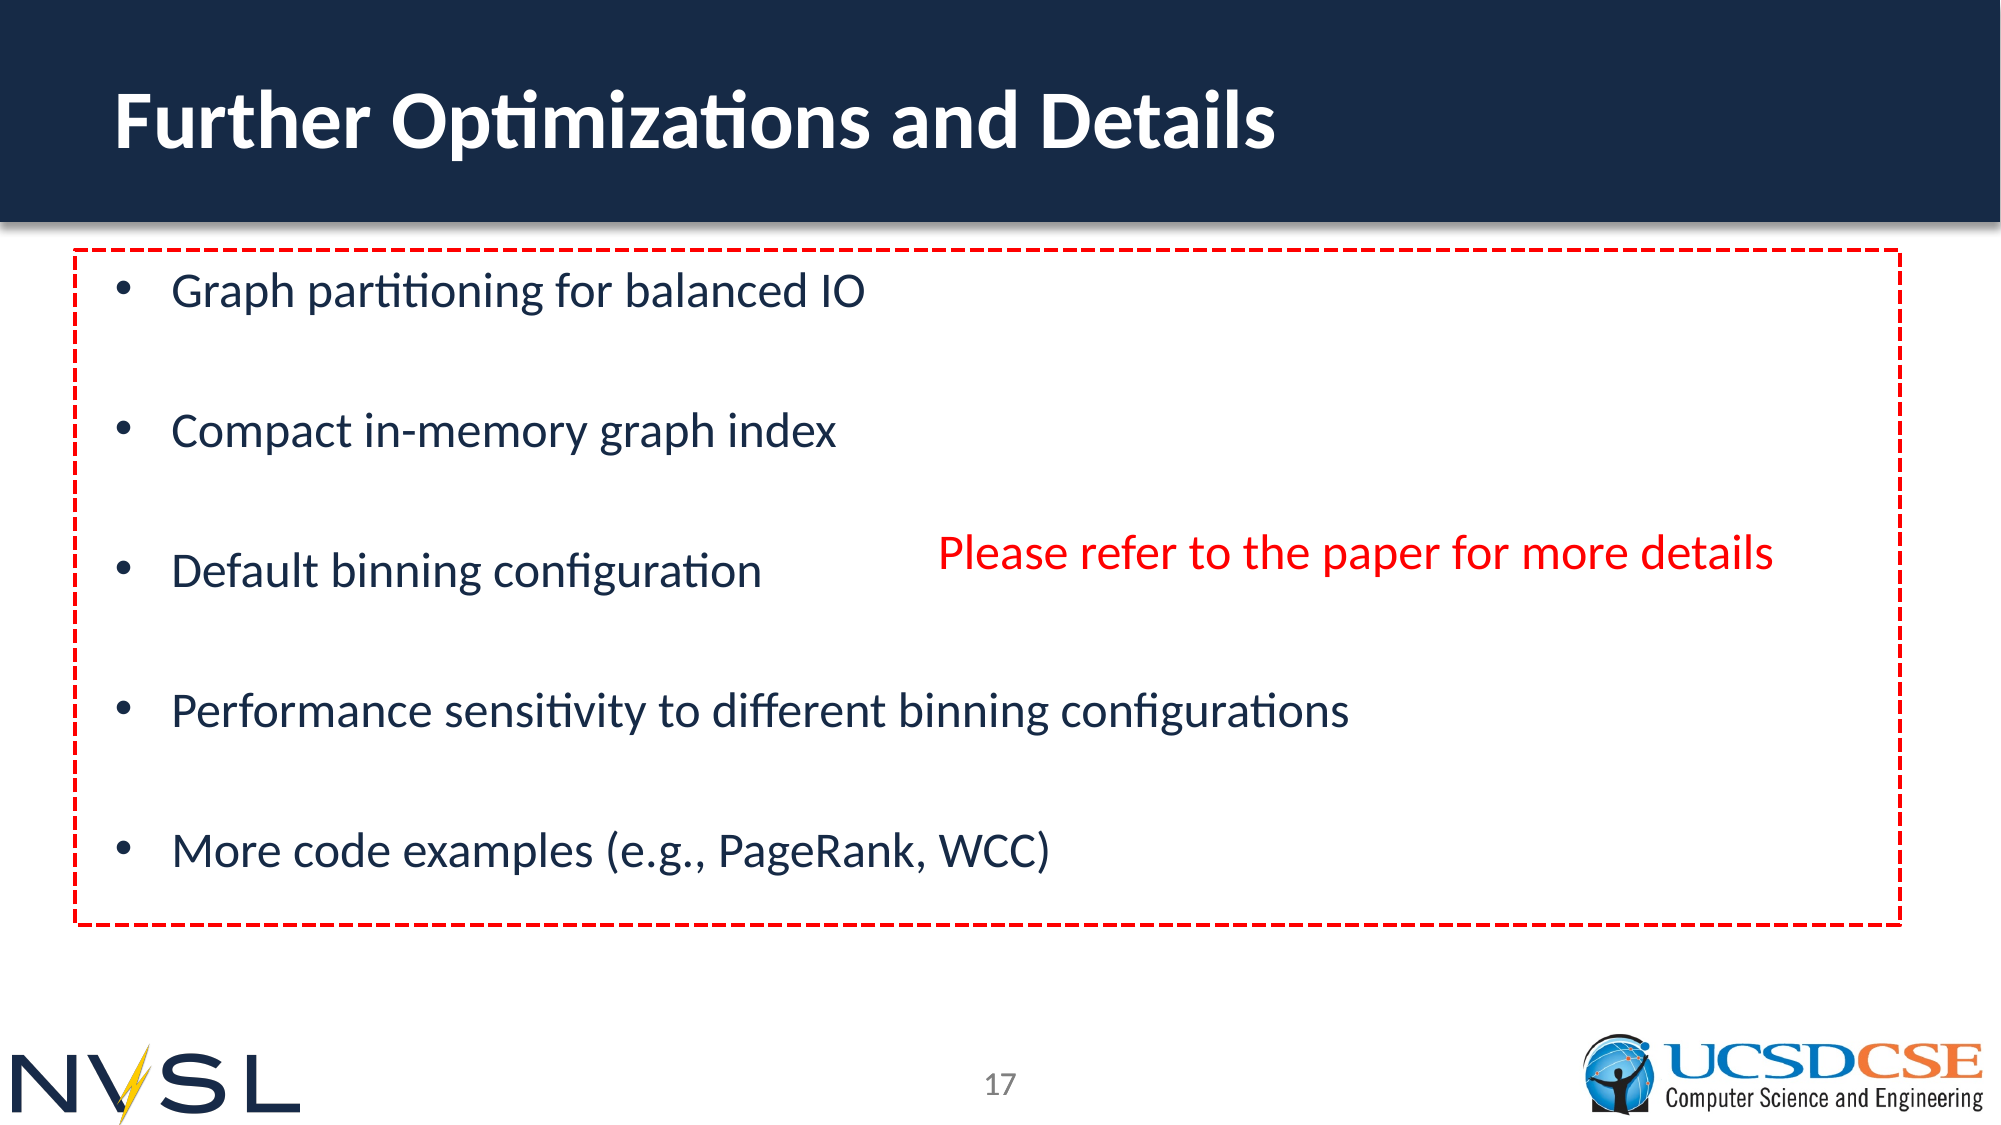

# Further Optimizations and Details

Please refer to the paper for more details
Graph partitioning for balanced IO

Compact in-memory graph index

Default binning configuration

Performance sensitivity to different binning configurations

More code examples (e.g., PageRank, WCC)